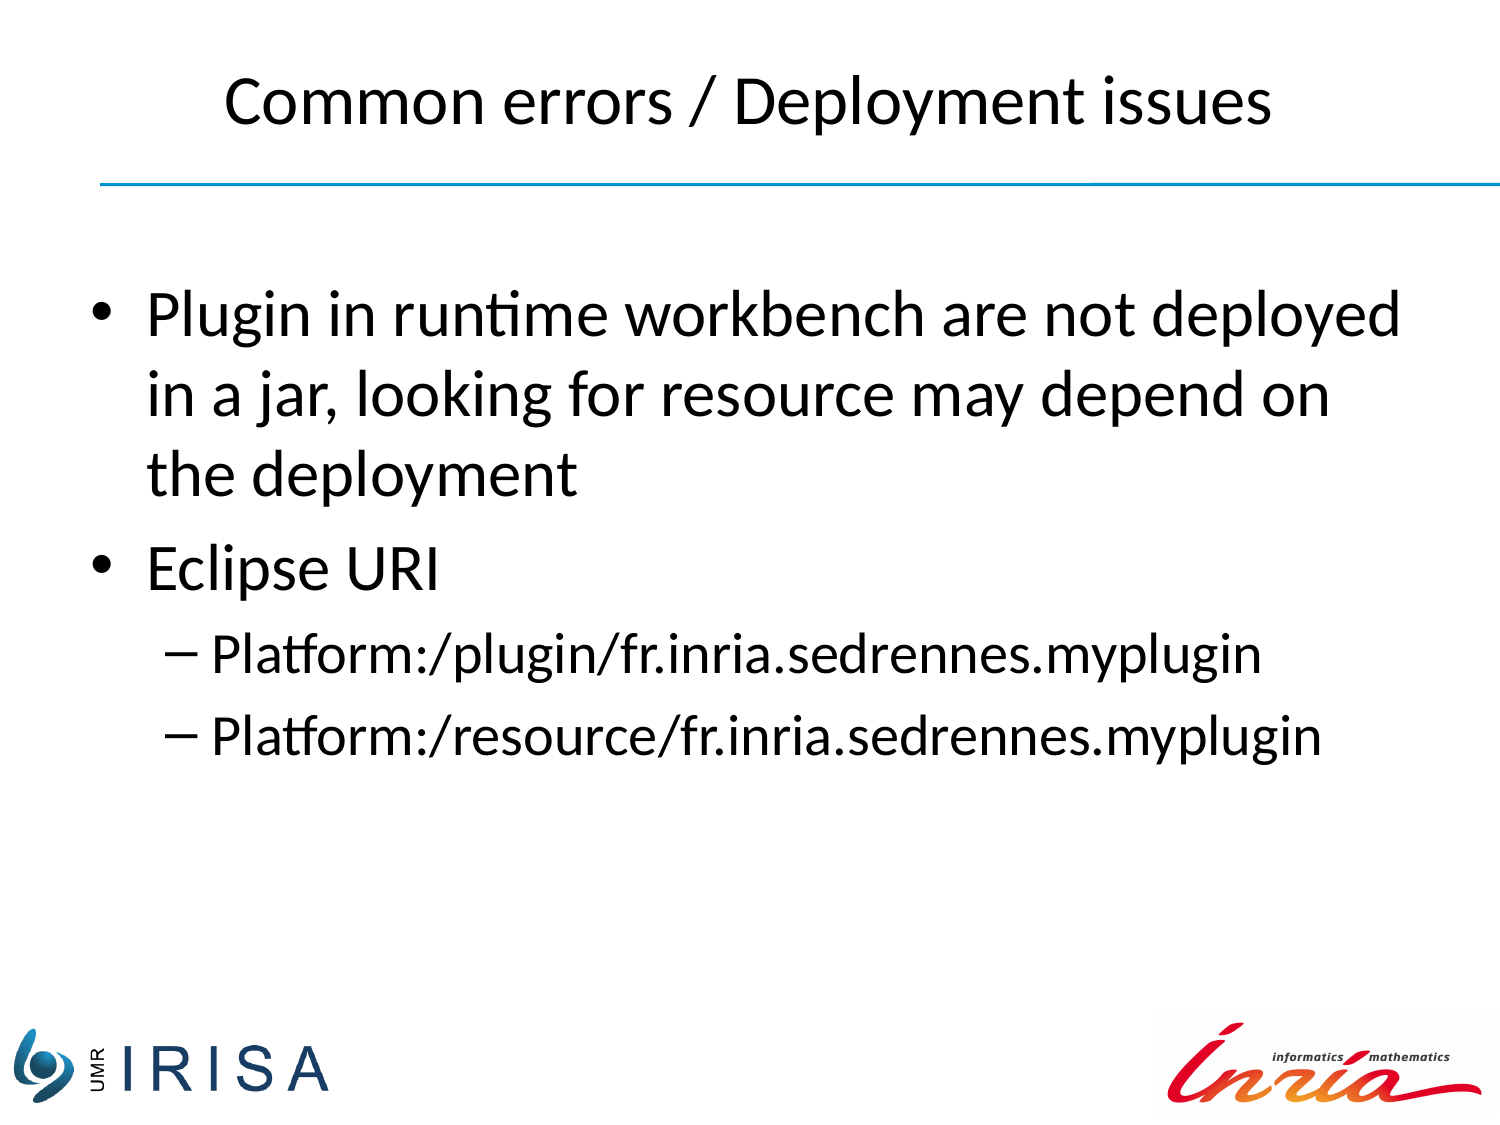

# Common errors / Deployment issues
Plugin in runtime workbench are not deployed in a jar, looking for resource may depend on the deployment
Eclipse URI
Platform:/plugin/fr.inria.sedrennes.myplugin
Platform:/resource/fr.inria.sedrennes.myplugin